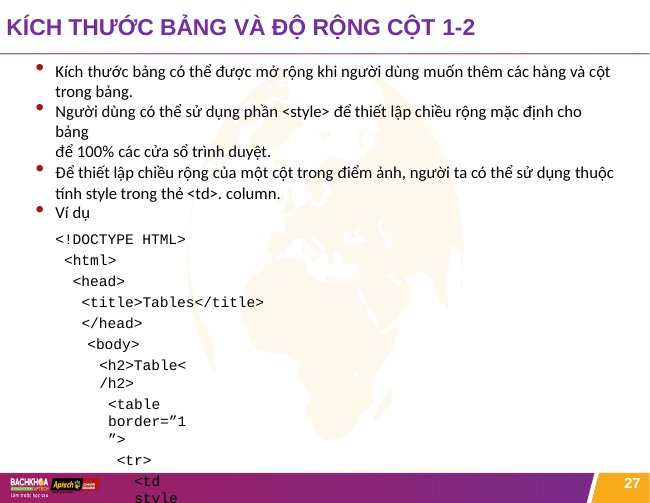

# KÍCH THƯỚC BẢNG VÀ ĐỘ RỘNG CỘT 1-2
Kích thước bảng có thể được mở rộng khi người dùng muốn thêm các hàng và cột  trong bảng.
Người dùng có thể sử dụng phần <style> để thiết lập chiều rộng mặc định cho bảng
để 100% các cửa sổ trình duyệt.
Để thiết lập chiều rộng của một cột trong điểm ảnh, người ta có thể sử dụng thuộc  tính style trong thẻ <td>. column.
Ví dụ
<!DOCTYPE HTML>
<html>
<head>
<title>Tables</title>
</head>
<body>
<h2>Table</h2>
<table border=”1”>
<tr>
<td style =”width: 200px”>Flowers</td>
<td style =”width: 80px”>Fruits</td>
</tr>
27